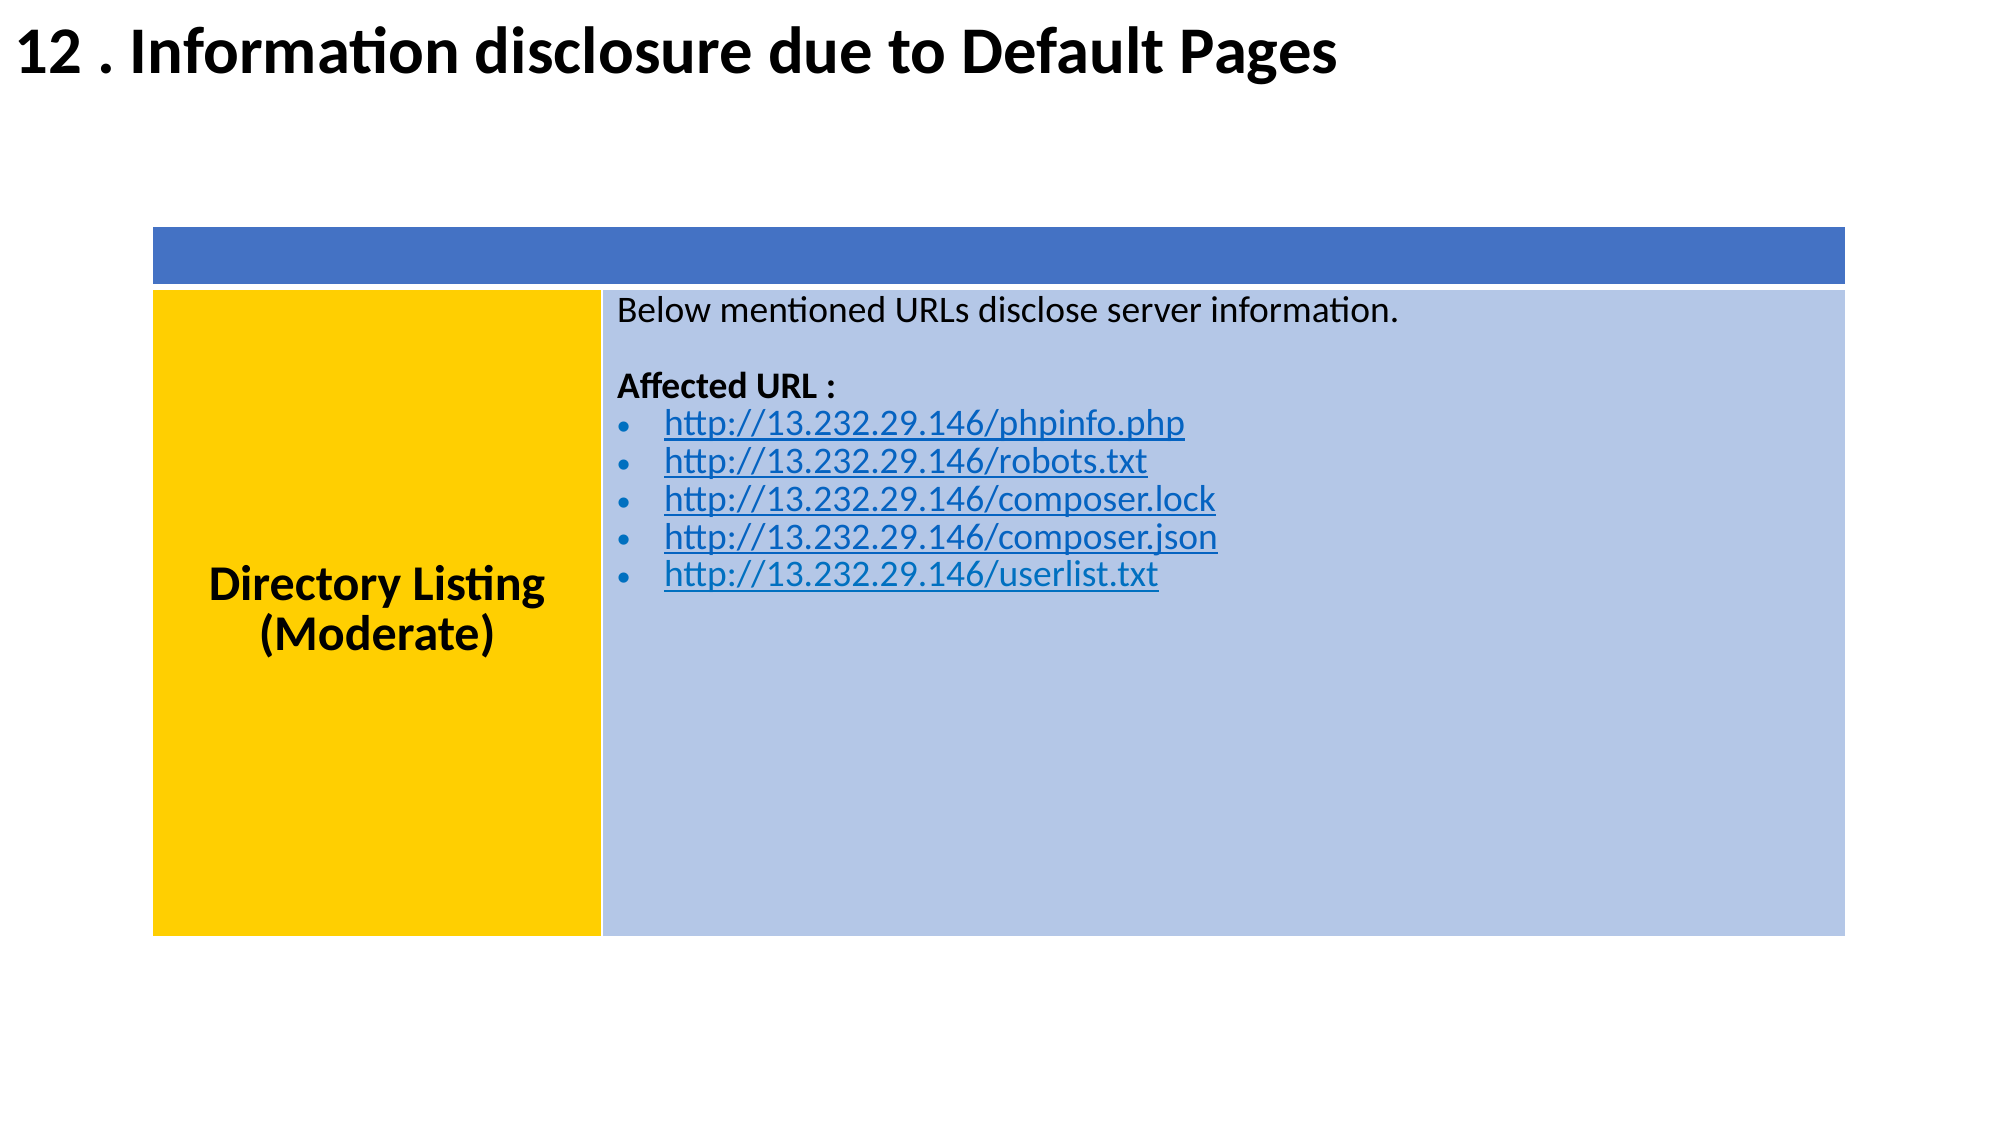

12 . Information disclosure due to Default Pages

|  |
| --- |
| Directory Listing (Moderate) | Below mentioned URLs disclose server information. Affected URL : http://13.232.29.146/phpinfo.php http://13.232.29.146/robots.txt http://13.232.29.146/composer.lock http://13.232.29.146/composer.json http://13.232.29.146/userlist.txt |
| --- | --- |